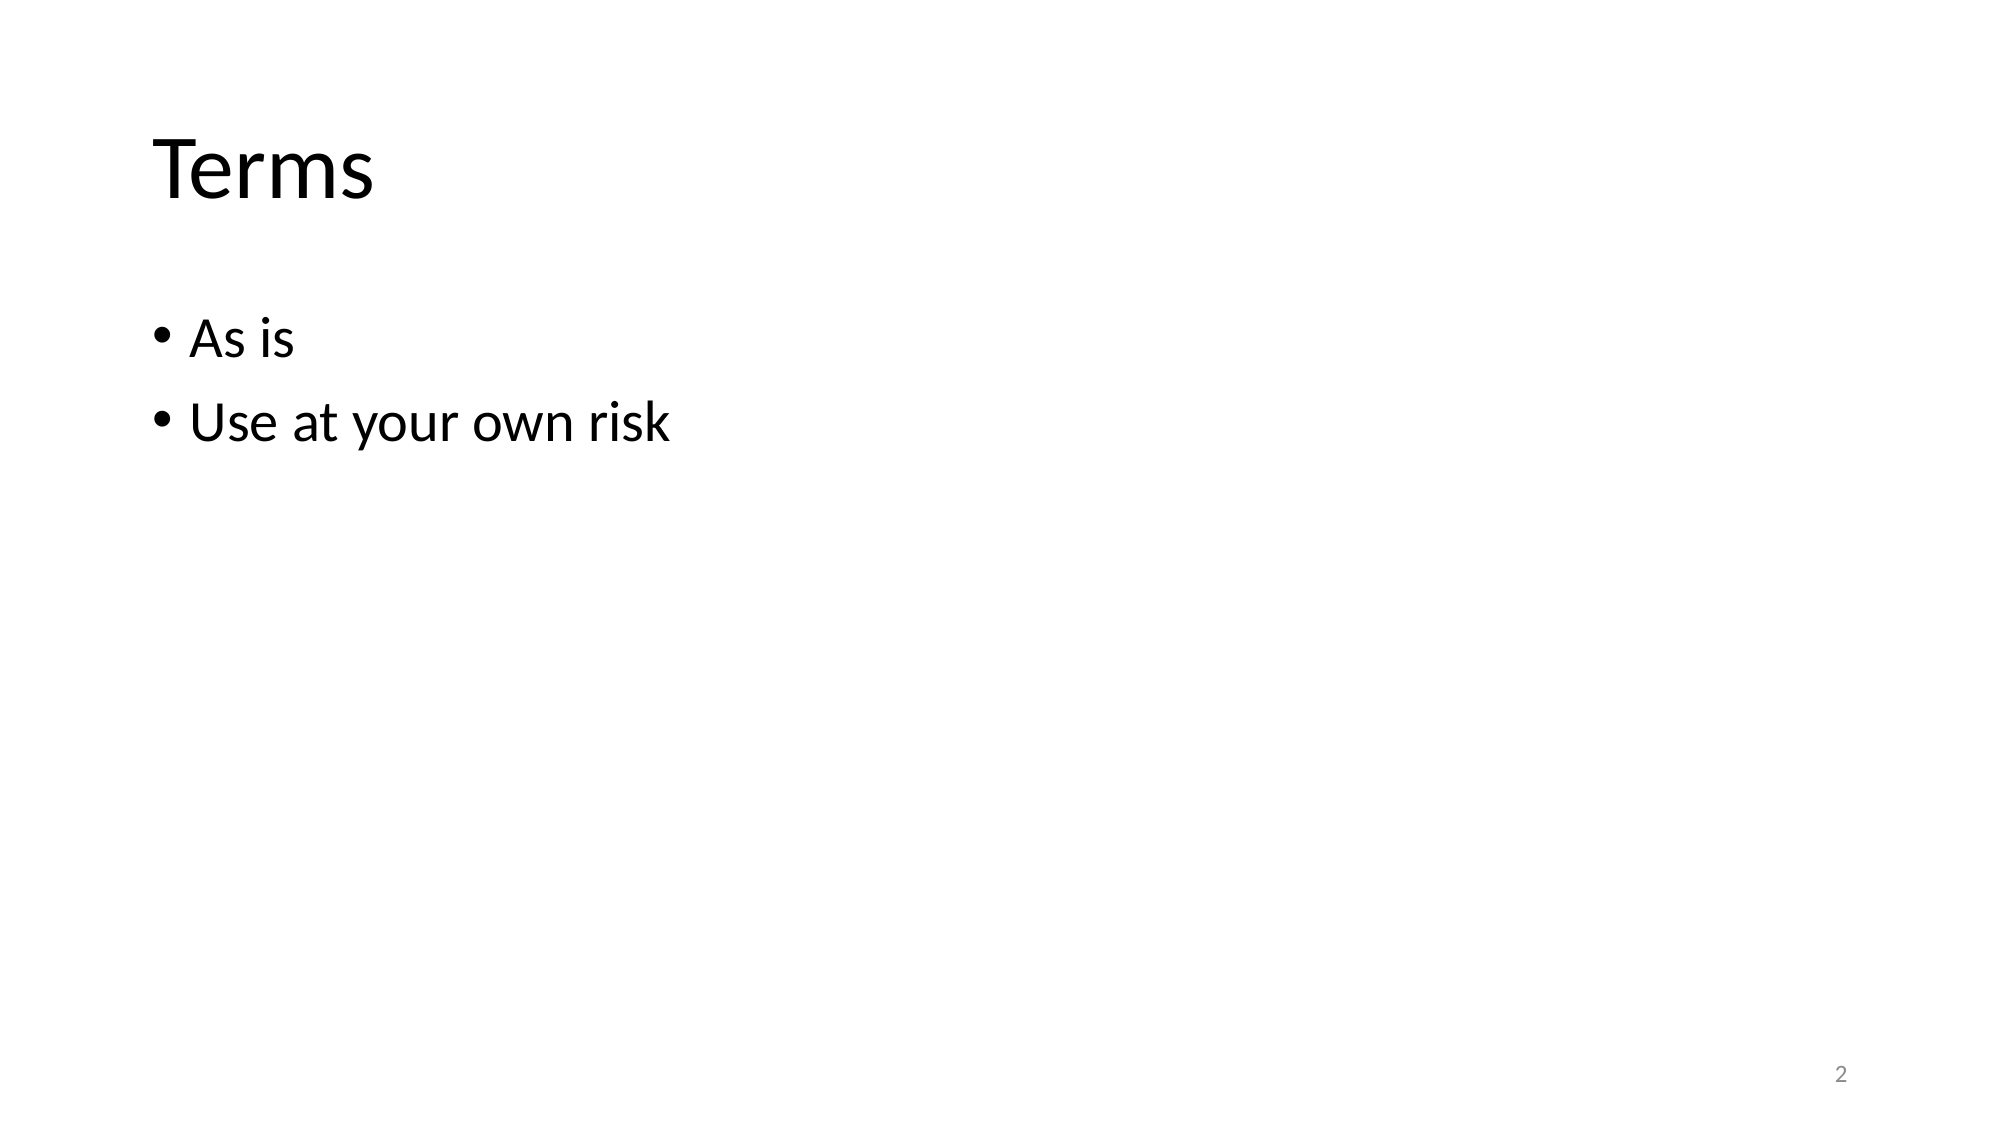

# Terms
As is
Use at your own risk

2